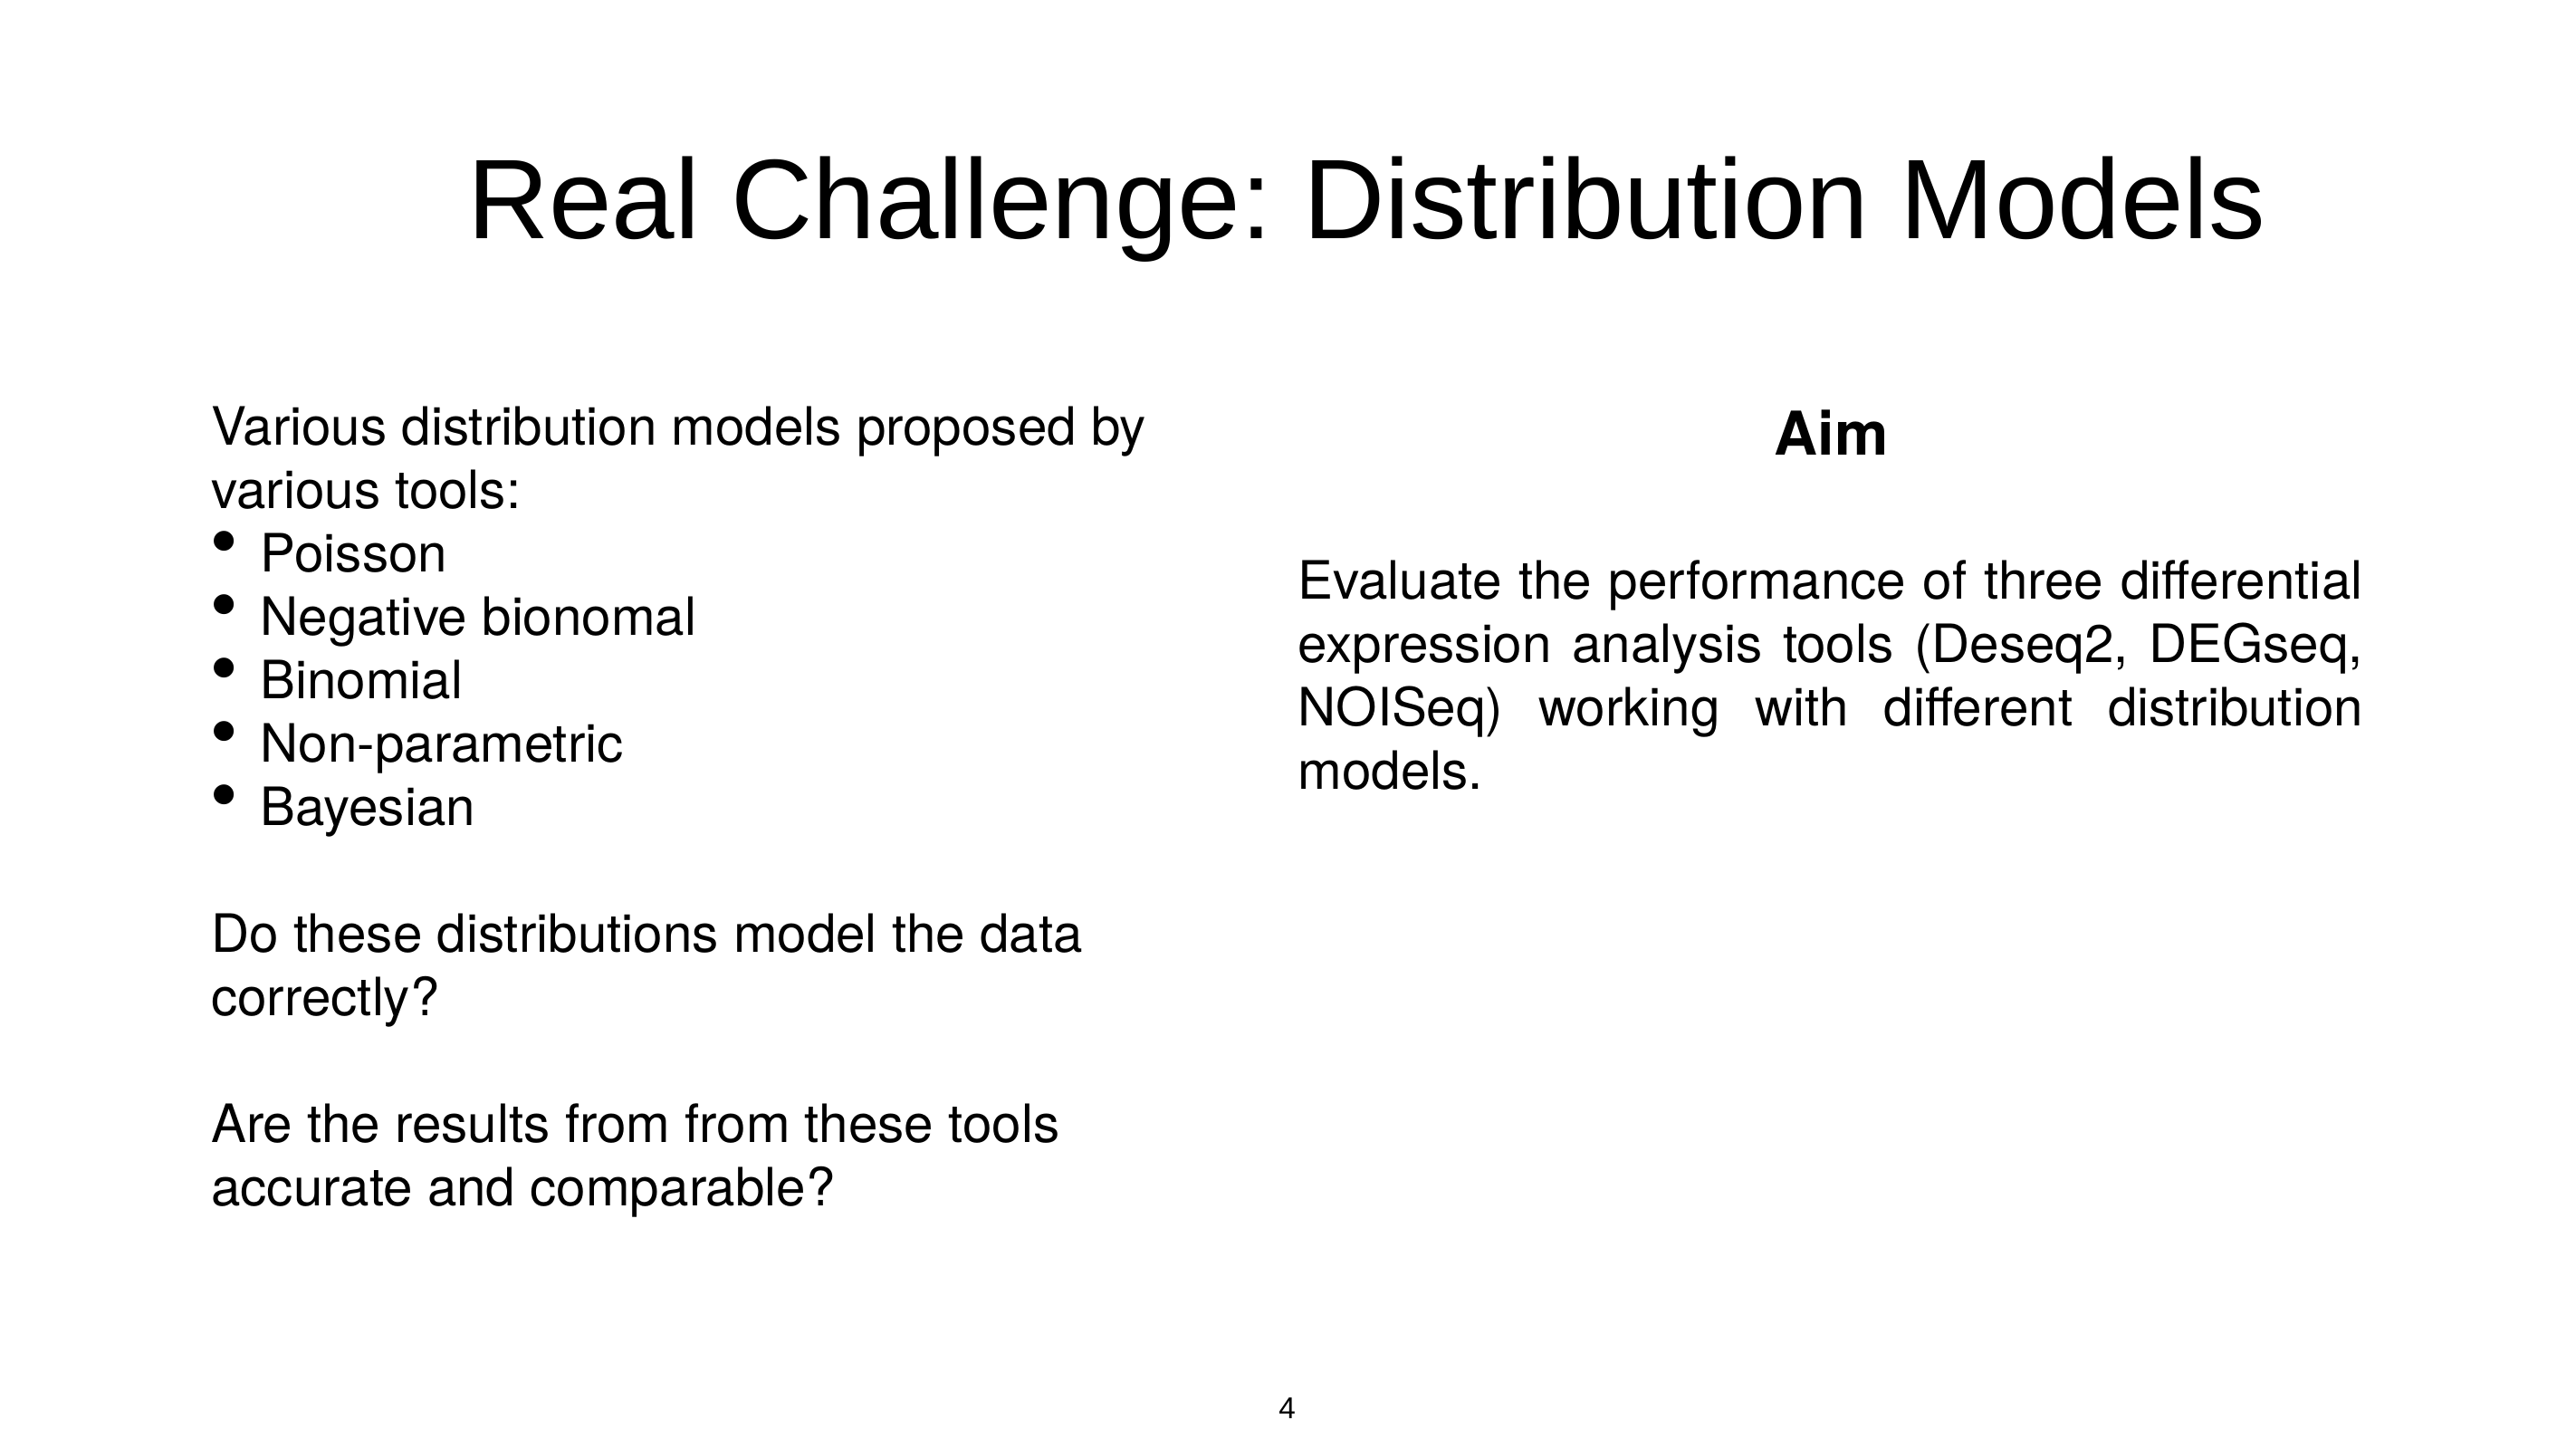

# Real Challenge: Distribution Models
Various distribution models proposed by
various tools:
Poisson
Negative bionomal
Binomial
Non-parametric
Bayesian

Do these distributions model the data correctly?

Are the results from from these tools accurate and comparable?
Aim
Evaluate the performance of three differential expression analysis tools (Deseq2, DEGseq, NOISeq) working with different distribution models.
4